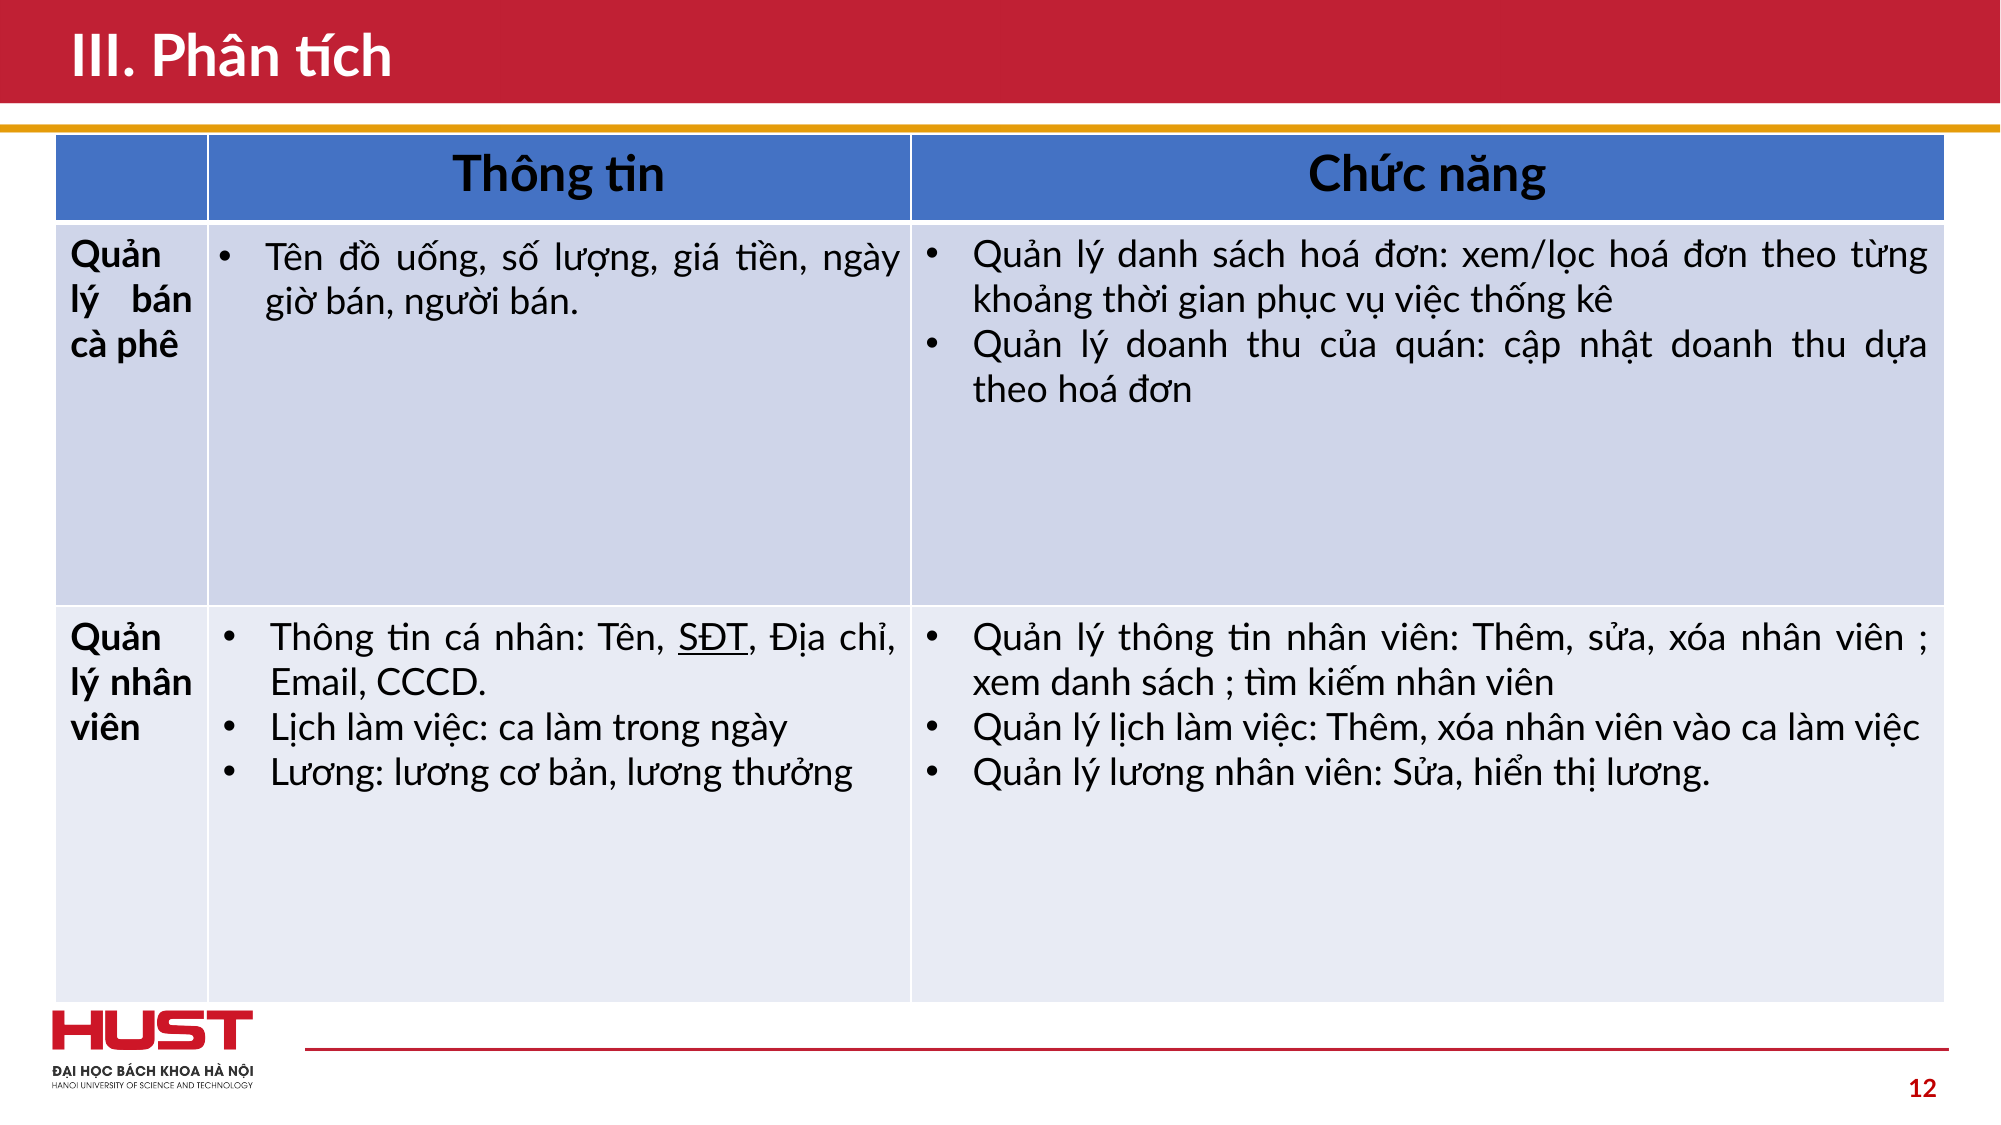

# III. Phân tích
|  | Thông tin | Chức năng |
| --- | --- | --- |
| Quản lý bán cà phê | Tên đồ uống, số lượng, giá tiền, ngày giờ bán, người bán. | Quản lý danh sách hoá đơn: xem/lọc hoá đơn theo từng khoảng thời gian phục vụ việc thống kê Quản lý doanh thu của quán: cập nhật doanh thu dựa theo hoá đơn |
| Quản lý nhân viên | Thông tin cá nhân: Tên, SĐT, Địa chỉ, Email, CCCD. Lịch làm việc: ca làm trong ngày Lương: lương cơ bản, lương thưởng | Quản lý thông tin nhân viên: Thêm, sửa, xóa nhân viên ; xem danh sách ; tìm kiếm nhân viên Quản lý lịch làm việc: Thêm, xóa nhân viên vào ca làm việc Quản lý lương nhân viên: Sửa, hiển thị lương. |

12